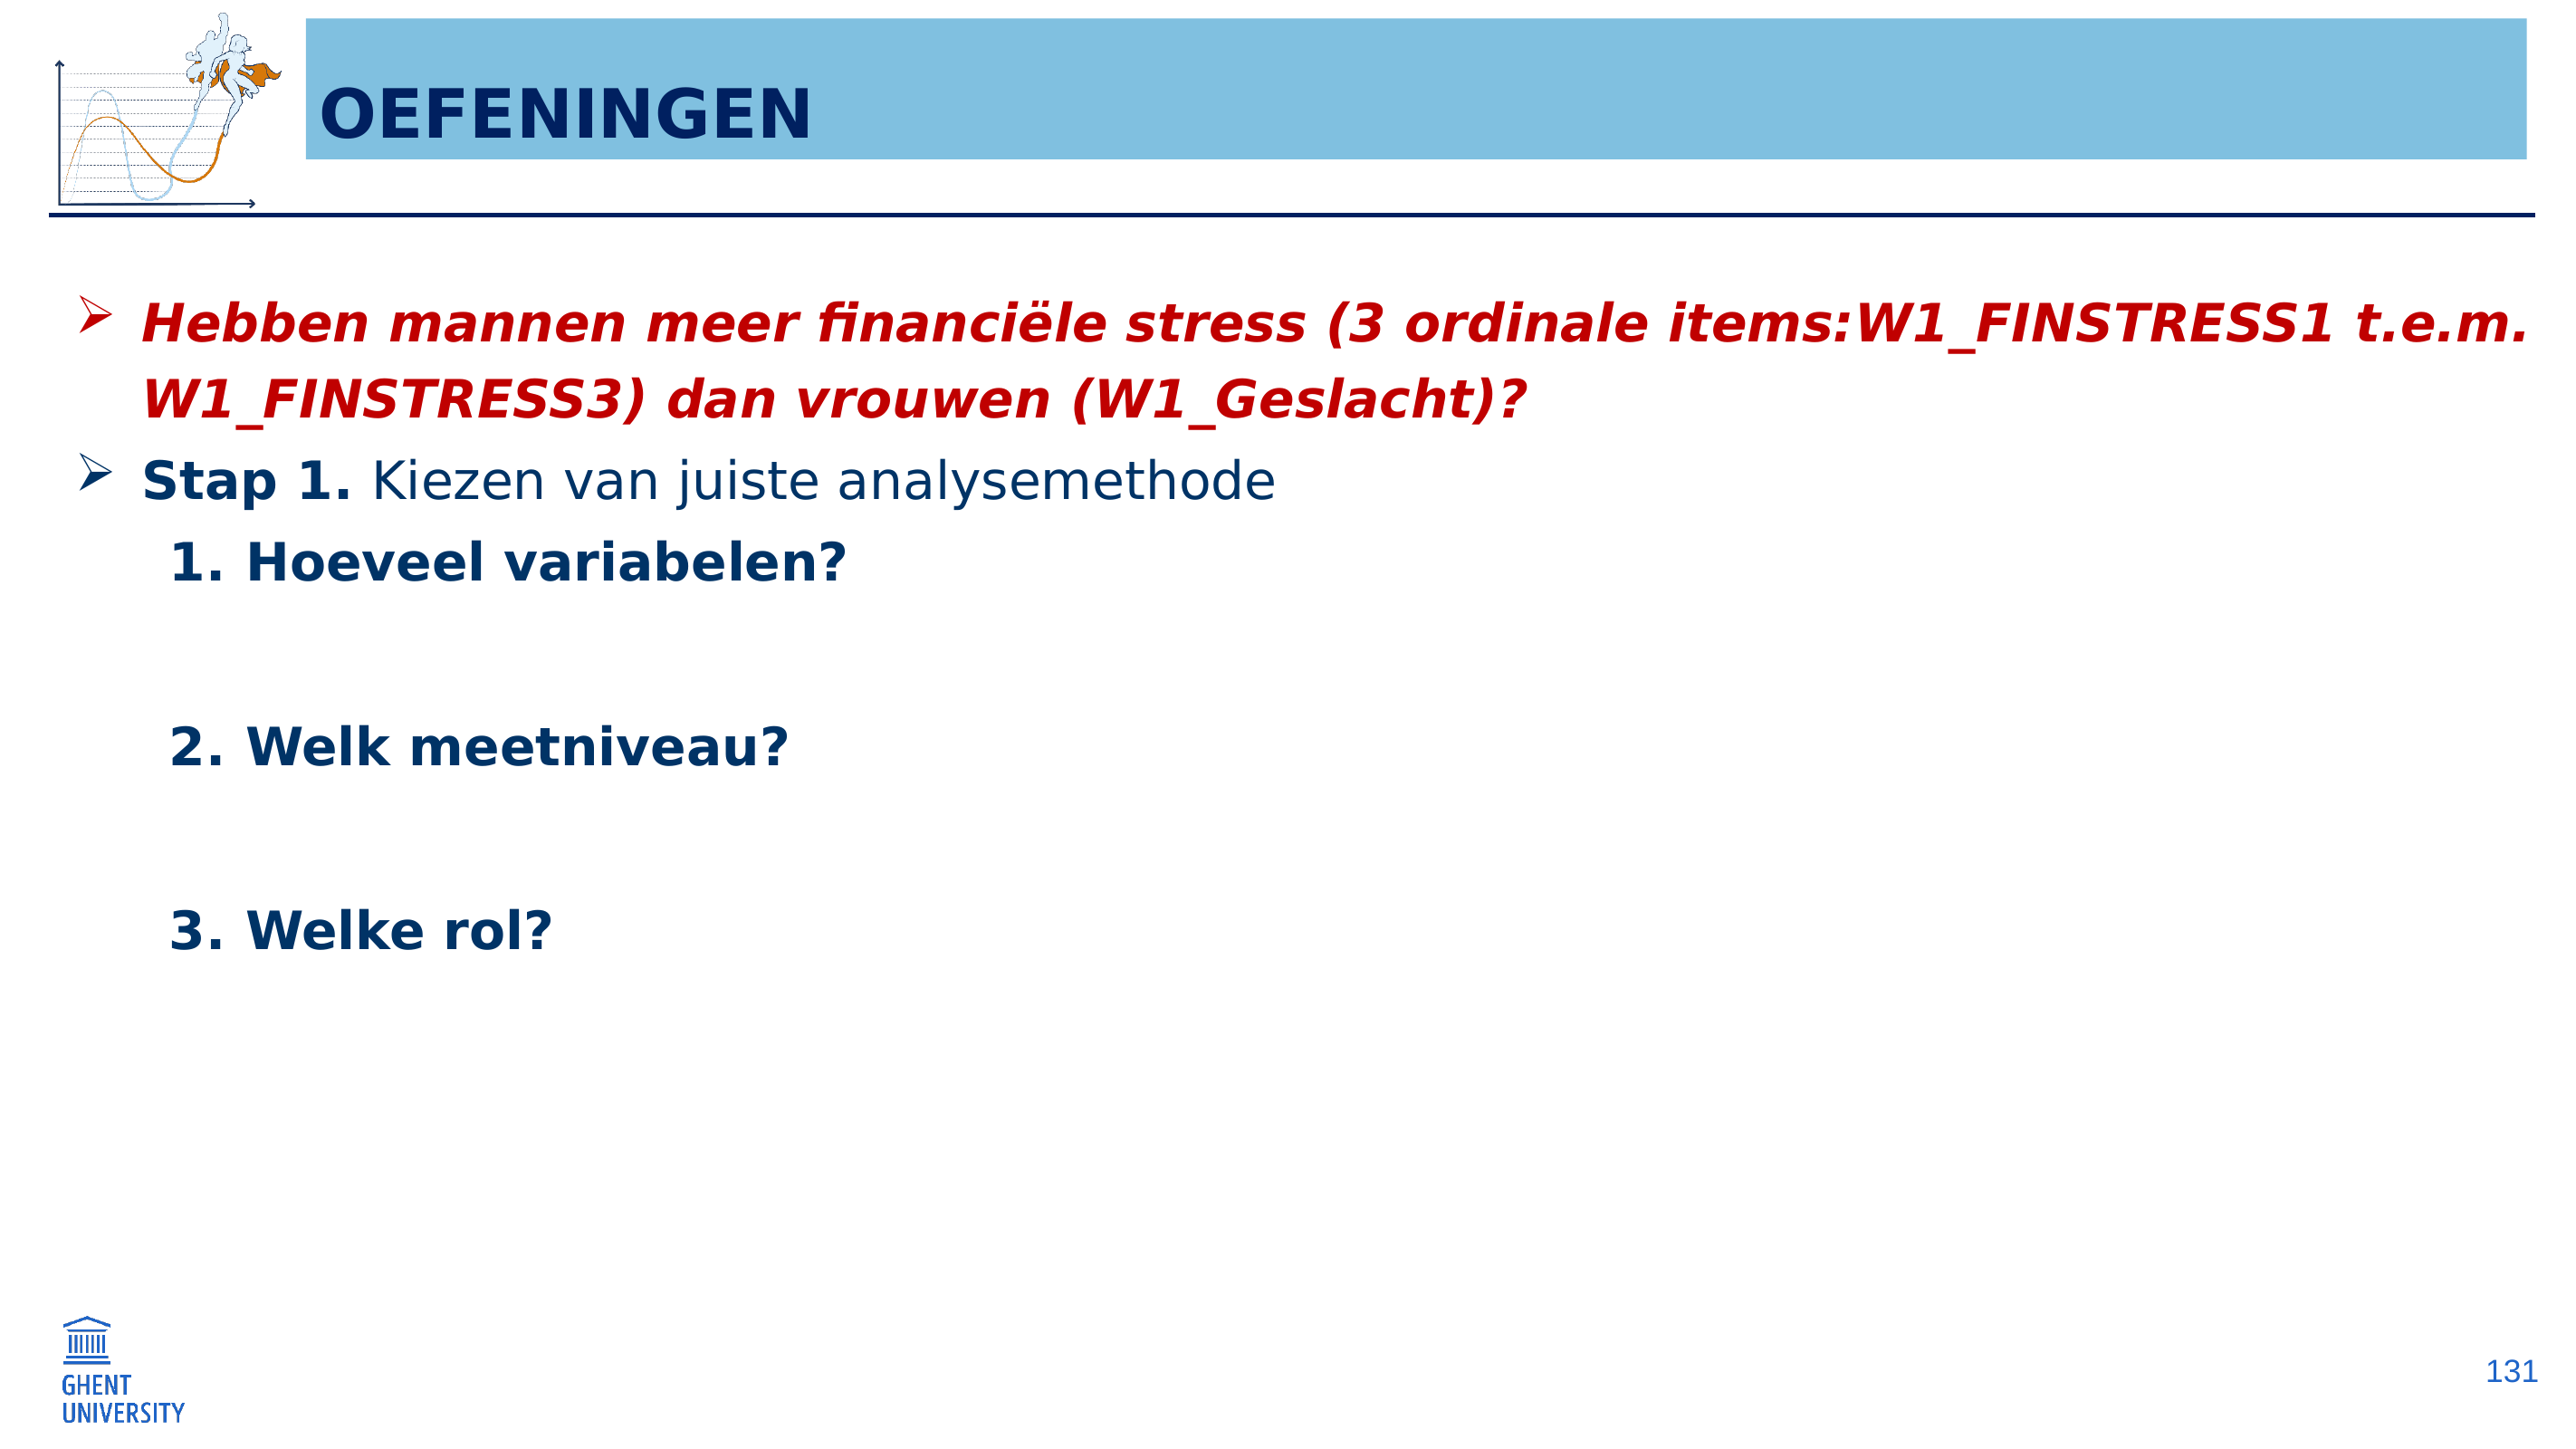

# Oefeningen
Hebben mannen meer financiële stress (3 ordinale items:W1_FINSTRESS1 t.e.m. W1_FINSTRESS3) dan vrouwen (W1_Geslacht)?
Stap 1. Kiezen van juiste analysemethode
Hoeveel variabelen?

Welk meetniveau?

Welke rol?

131